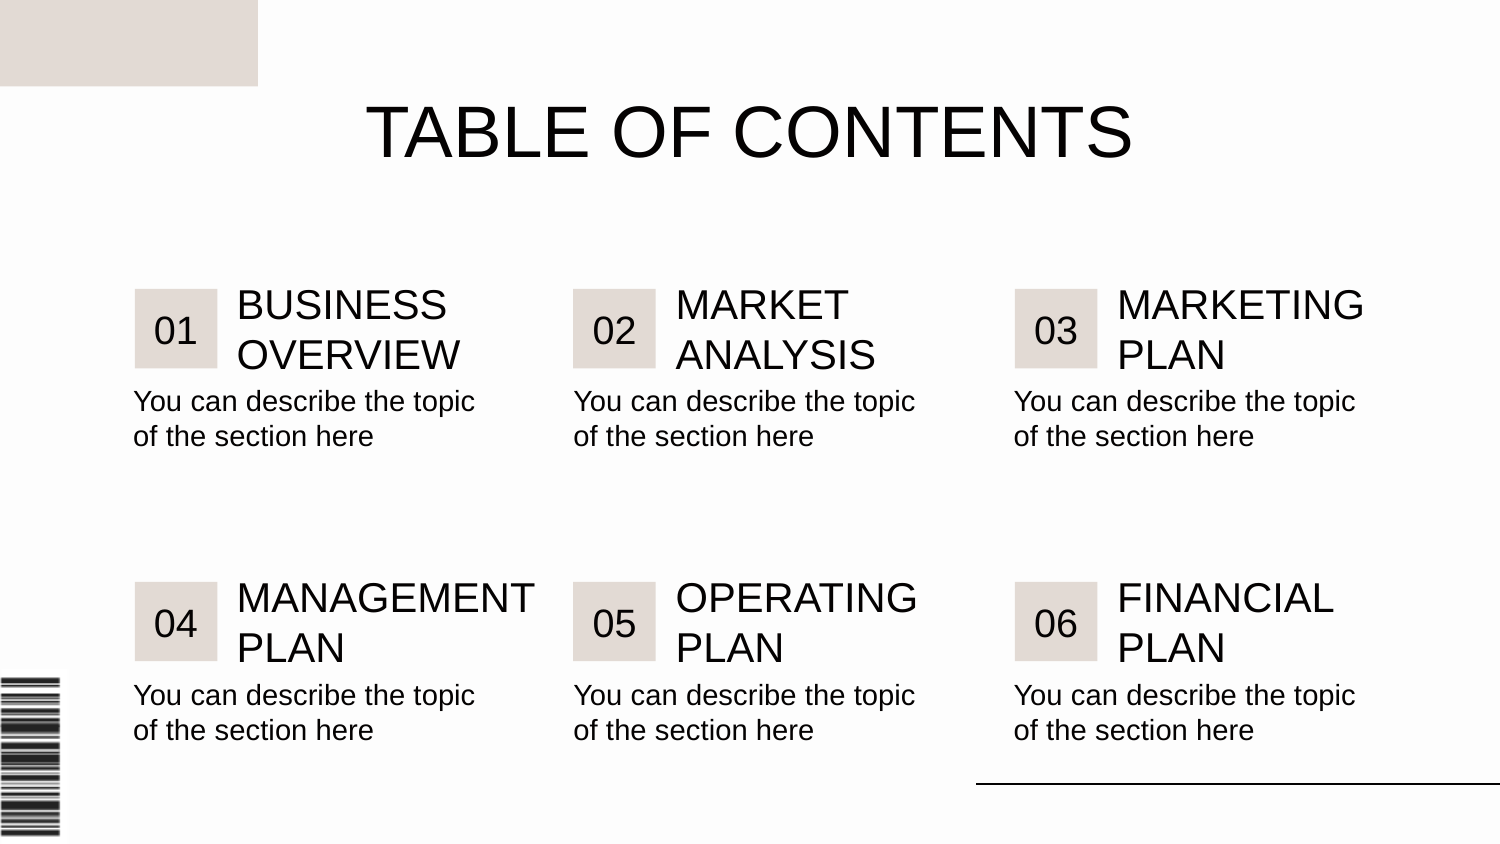

TABLE OF CONTENTS
# BUSINESS OVERVIEW
MARKET ANALYSIS
MARKETING PLAN
01
02
03
You can describe the topic of the section here
You can describe the topic of the section here
You can describe the topic of the section here
MANAGEMENT PLAN
OPERATING PLAN
FINANCIAL PLAN
04
05
06
You can describe the topic of the section here
You can describe the topic of the section here
You can describe the topic of the section here